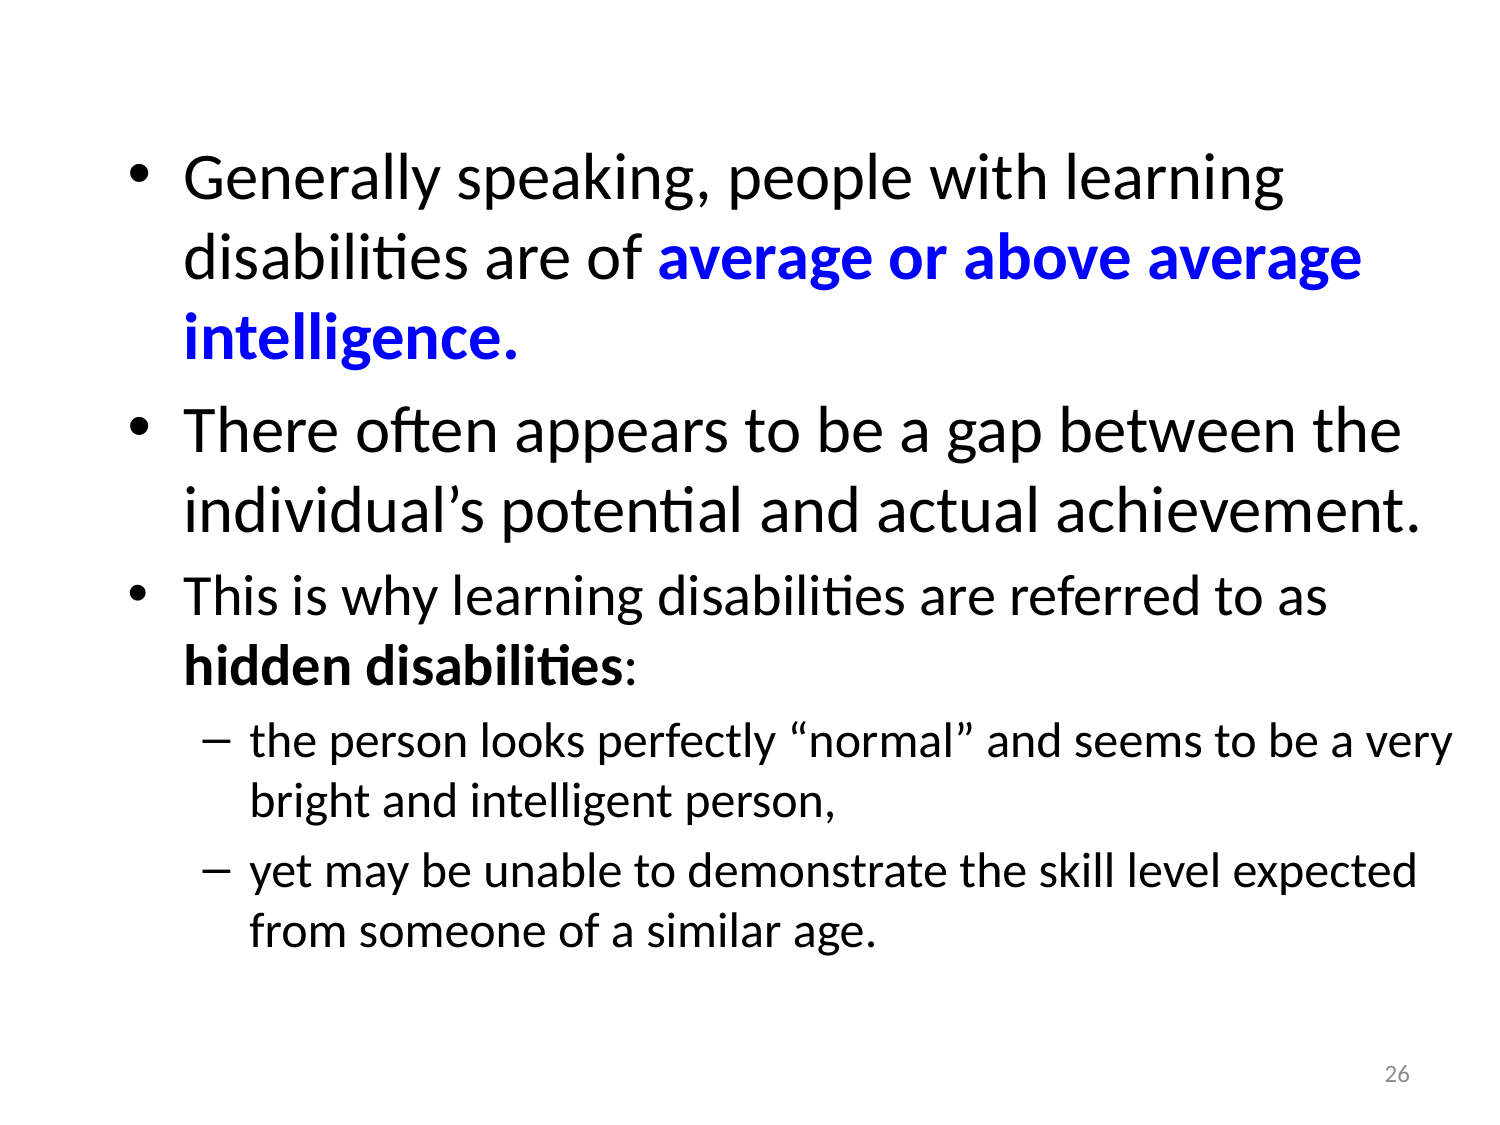

#
Generally speaking, people with learning disabilities are of average or above average intelligence.
There often appears to be a gap between the individual’s potential and actual achievement.
This is why learning disabilities are referred to as hidden disabilities:
the person looks perfectly “normal” and seems to be a very bright and intelligent person,
yet may be unable to demonstrate the skill level expected from someone of a similar age.

26